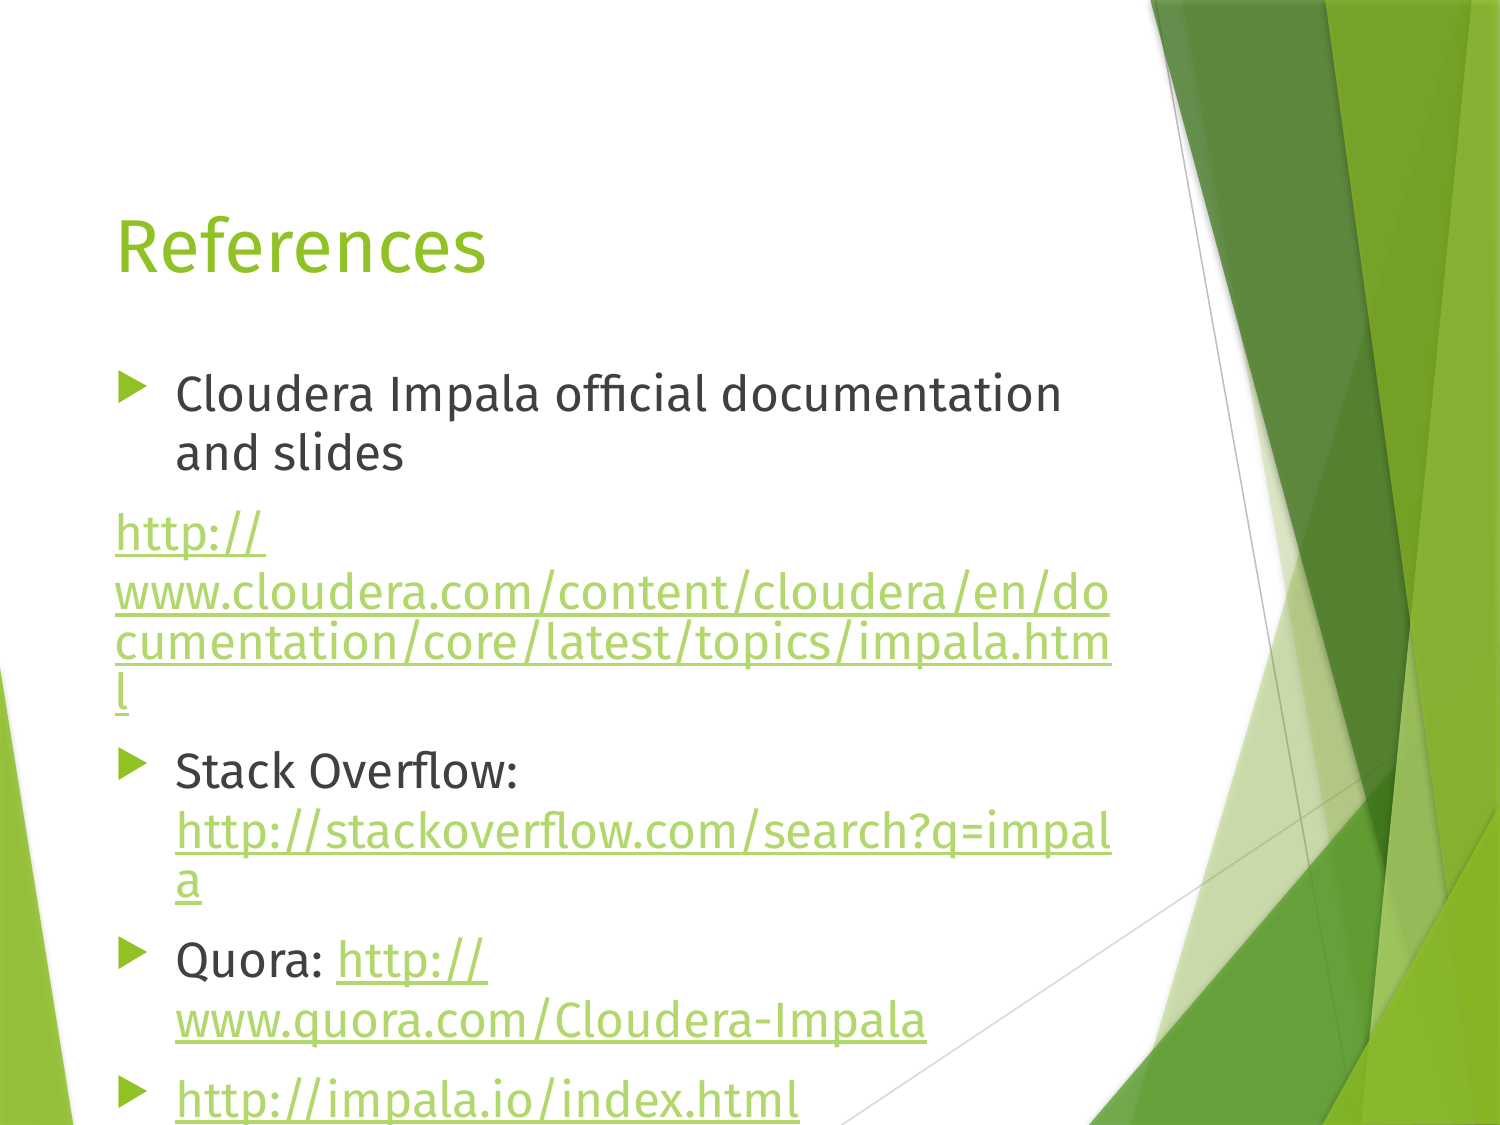

# References
Cloudera Impala official documentation and slides
http://www.cloudera.com/content/cloudera/en/documentation/core/latest/topics/impala.html
Stack Overflow: http://stackoverflow.com/search?q=impala
Quora: http://www.quora.com/Cloudera-Impala
http://impala.io/index.html